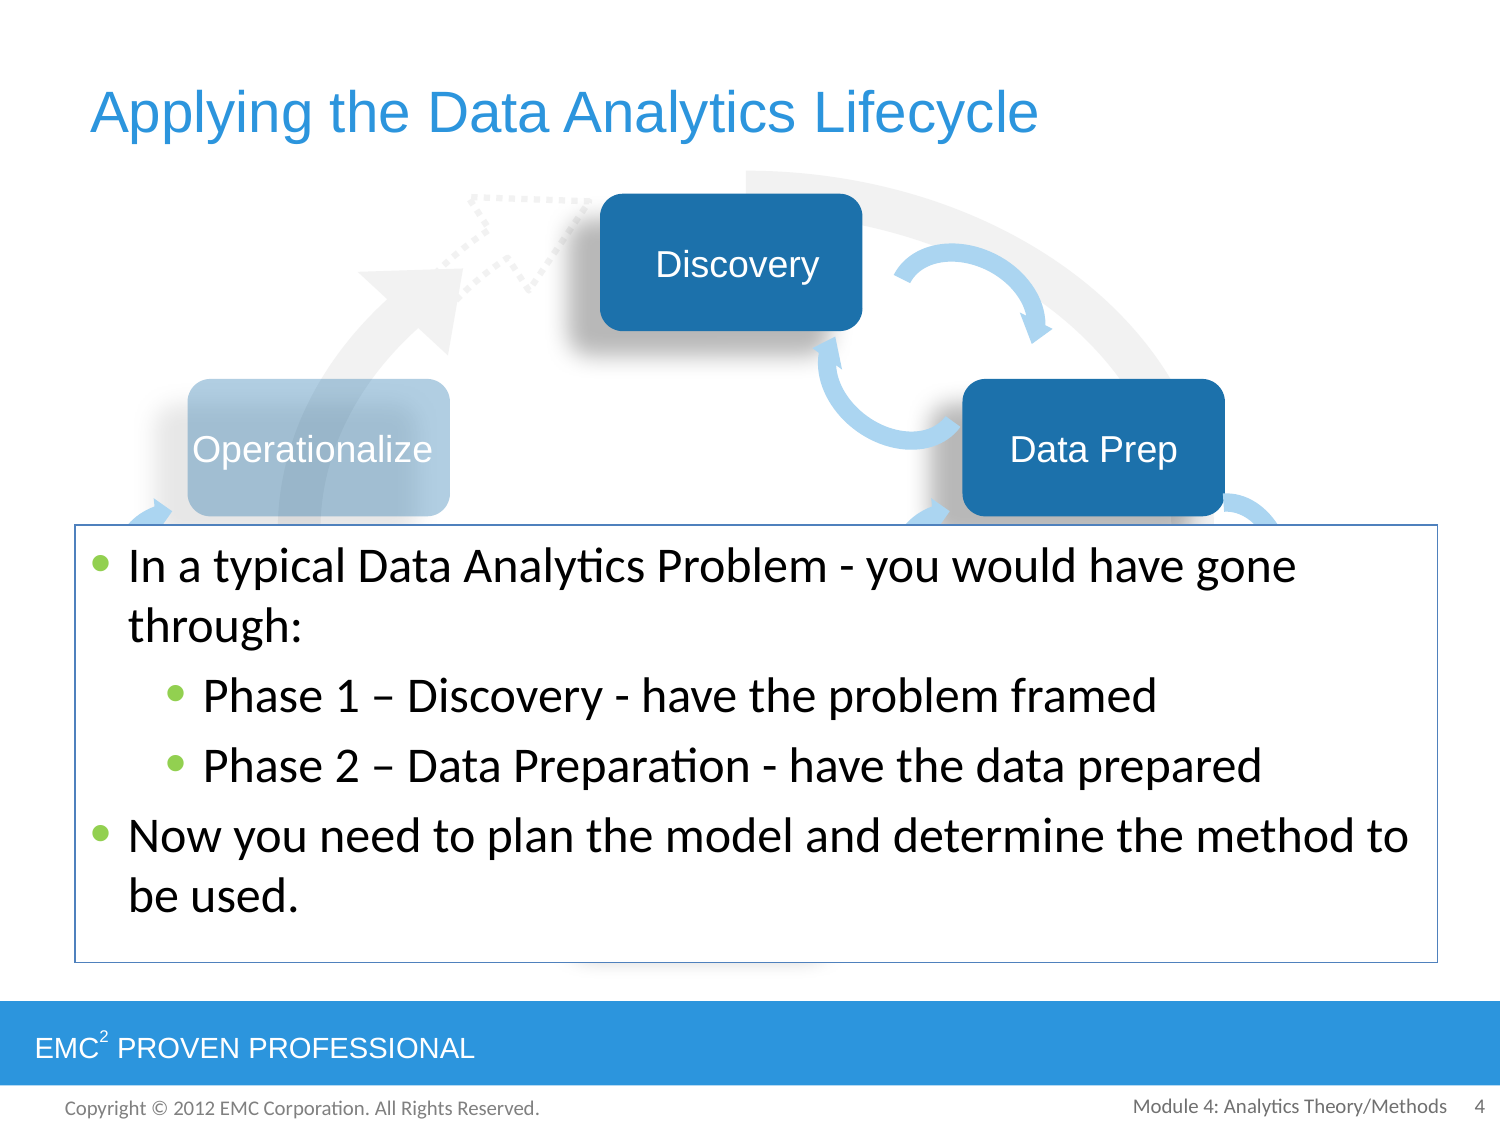

# Applying the Data Analytics Lifecycle

Discovery

Operationalize
Data Prep

In a typical Data Analytics Problem - you would have gone through:
Phase 1 – Discovery - have the problem framed
Phase 2 – Data Preparation - have the data prepared
Now you need to plan the model and determine the method to be used.

Communicate
Results
Model
Planning

Model
Building
Module 4: Analytics Theory/Methods
4